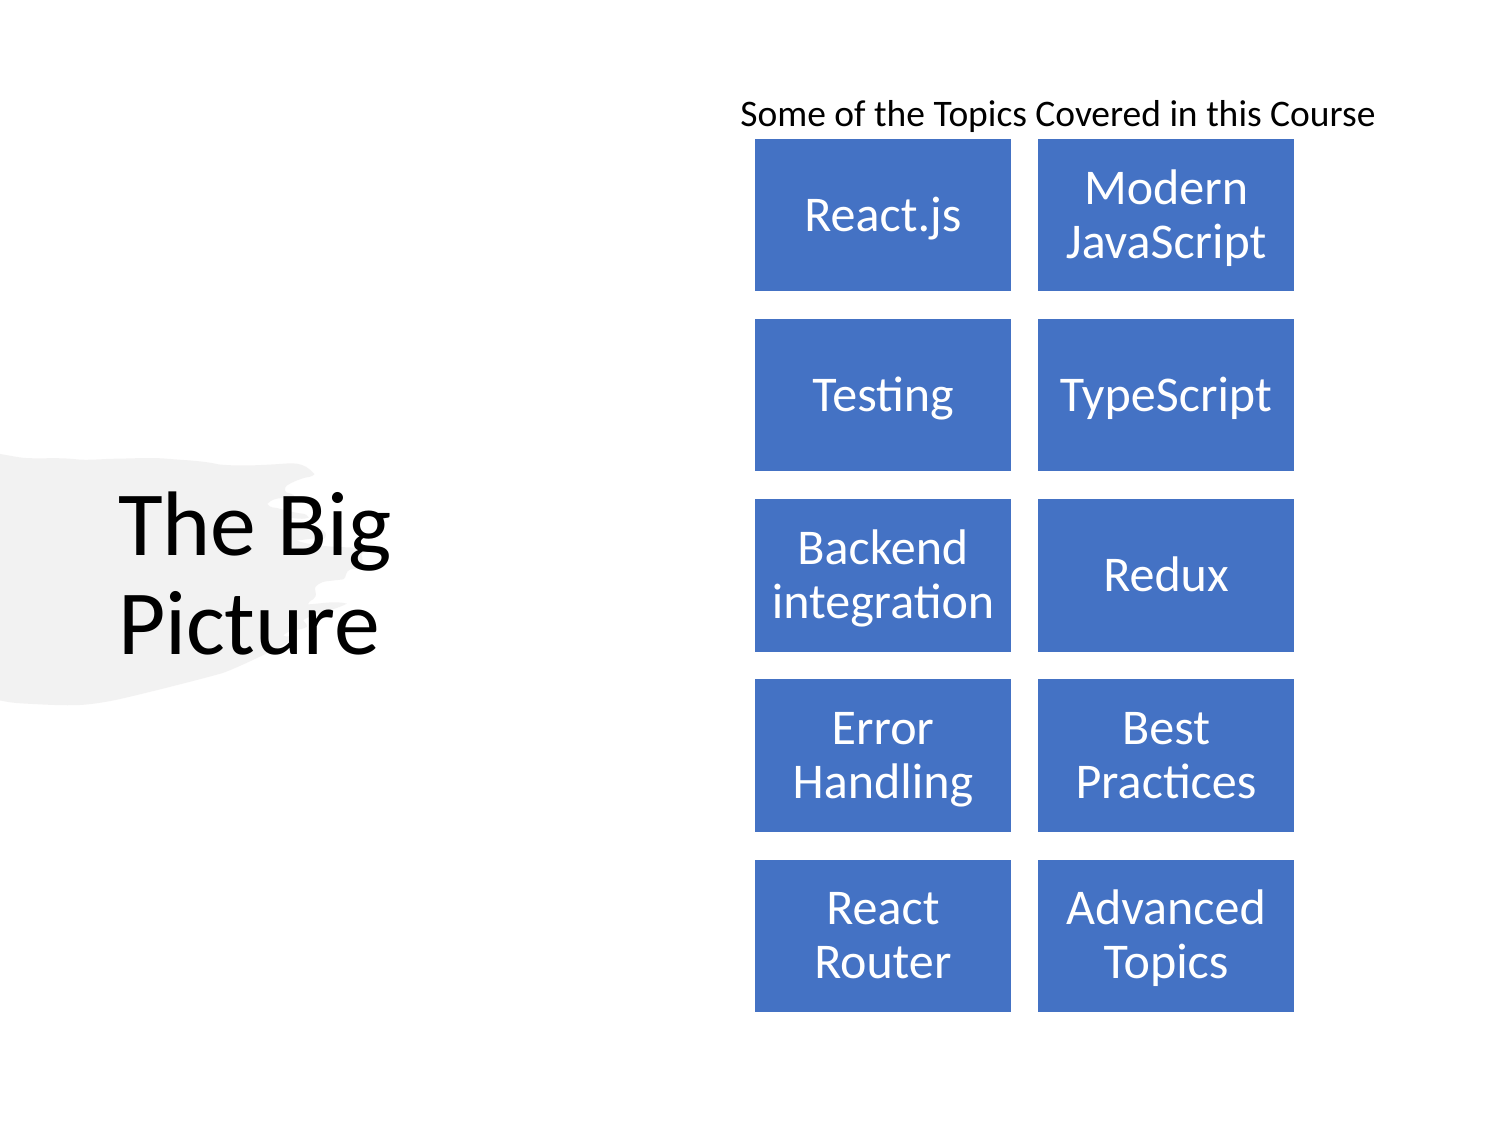

Some of the Topics Covered in this Course
# The Big Picture
React.js
Modern JavaScript
Testing
TypeScript
Backend integration
Redux
Error Handling
Best Practices
React Router
Advanced Topics